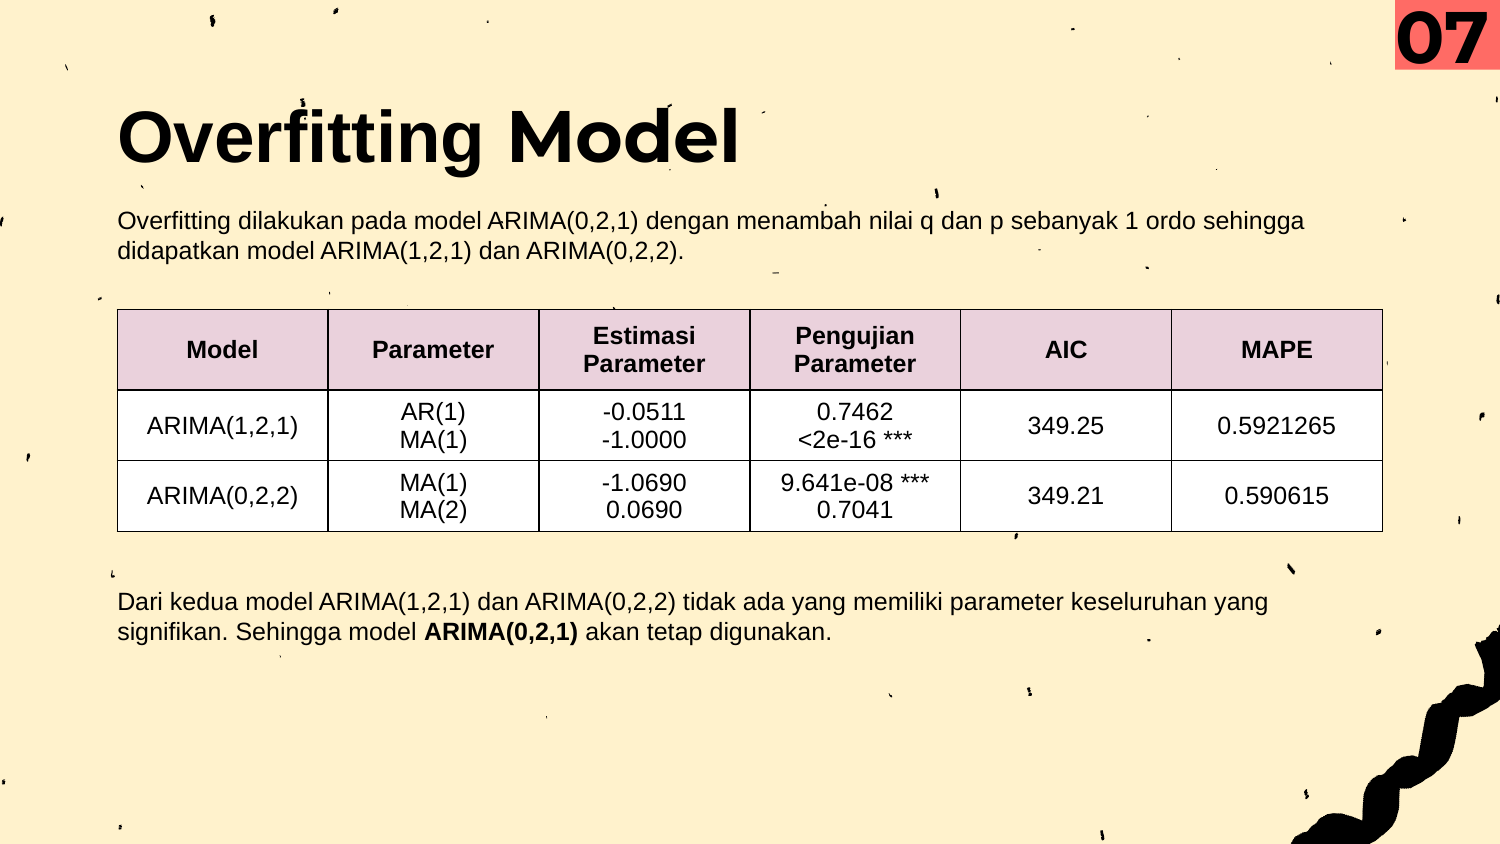

07
# Overfitting Model
Overfitting dilakukan pada model ARIMA(0,2,1) dengan menambah nilai q dan p sebanyak 1 ordo sehingga didapatkan model ARIMA(1,2,1) dan ARIMA(0,2,2).
| Model | Parameter | Estimasi Parameter | Pengujian Parameter | AIC | MAPE |
| --- | --- | --- | --- | --- | --- |
| ARIMA(1,2,1) | AR(1) MA(1) | -0.0511 -1.0000 | 0.7462 <2e-16 \*\*\* | 349.25 | 0.5921265 |
| ARIMA(0,2,2) | MA(1) MA(2) | -1.0690 0.0690 | 9.641e-08 \*\*\* 0.7041 | 349.21 | 0.590615 |
Dari kedua model ARIMA(1,2,1) dan ARIMA(0,2,2) tidak ada yang memiliki parameter keseluruhan yang signifikan. Sehingga model ARIMA(0,2,1) akan tetap digunakan.